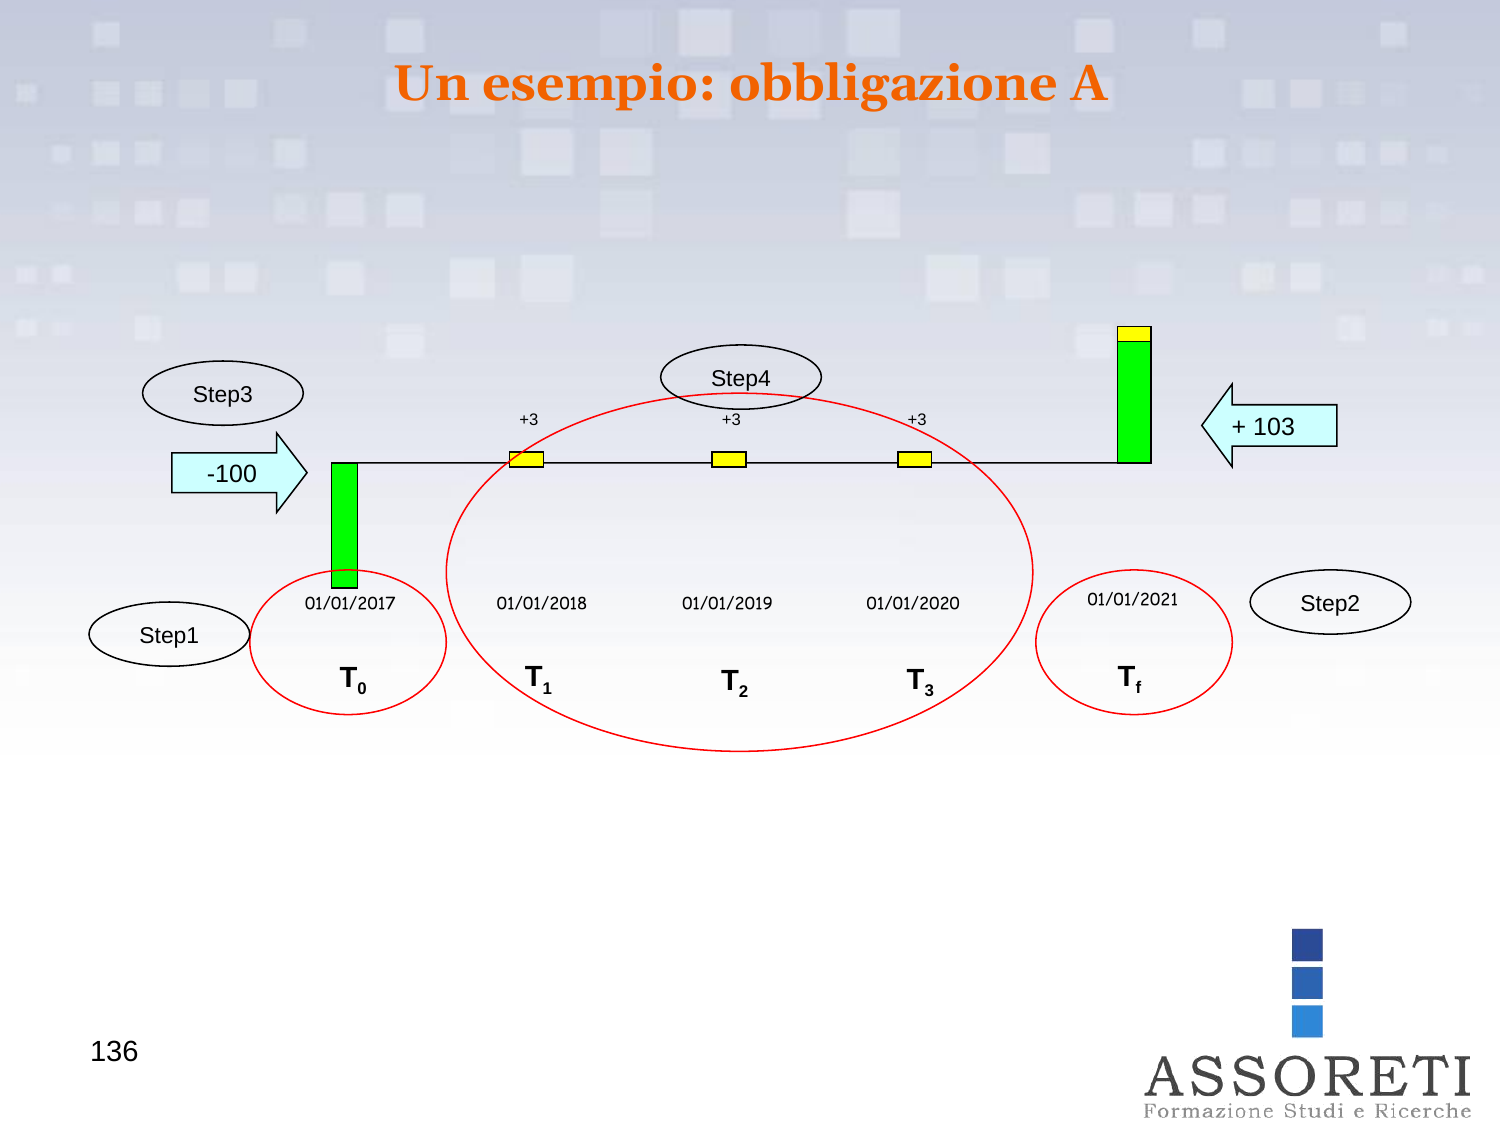

Un esempio: obbligazione A

Step4
Step3
+ 103

+3
+3
+3
-100

Step2
01/01/2021
01/01/2017
01/01/2018
01/01/2019
01/01/2020
Step1
Tf
T1
T0
T3
T2
136